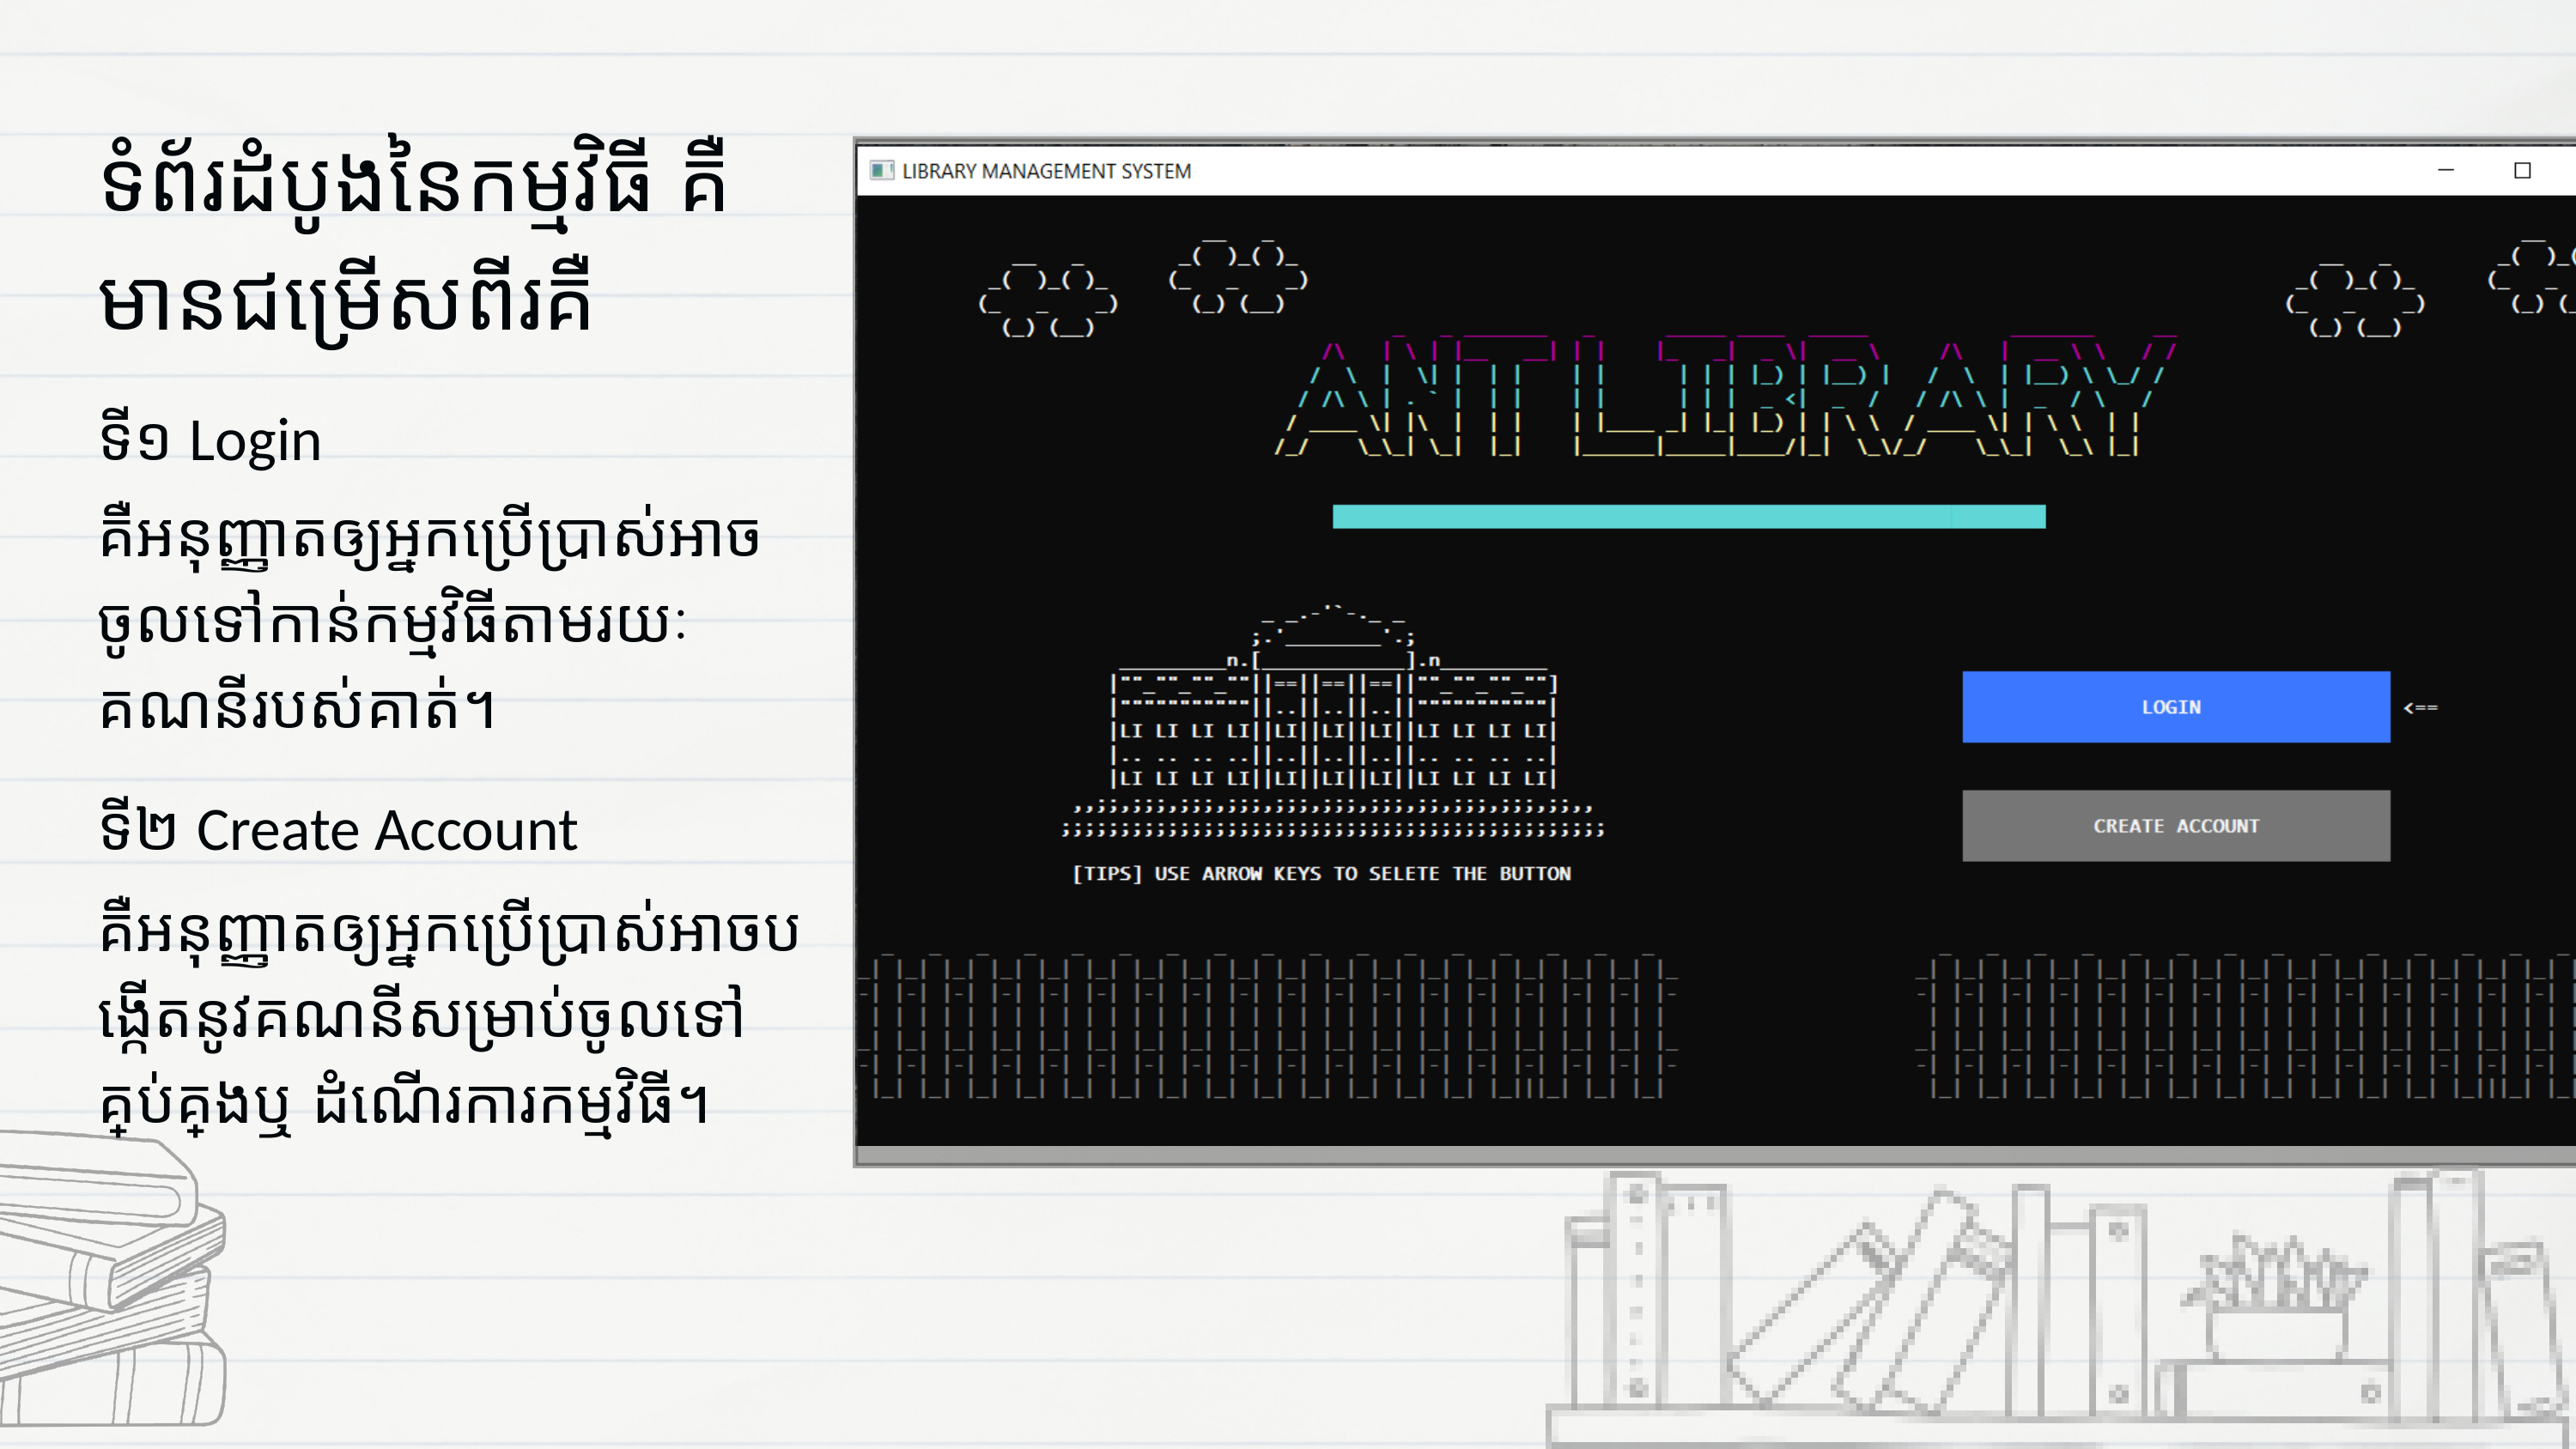

ទំព័រដំបូងនៃកម្មវិធី គឺមានជម្រើសពីរគឺ

ទី១ Login
គឺអនុញ្ញាតឲ្យអ្នកប្រើប្រាស់អាចចូលទៅកាន់កម្មវិធីតាមរយៈគណនីរបស់គាត់។
ទី២ Create Account
គឺអនុញ្ញាតឲ្យអ្នកប្រើប្រាស់អាចបង្កើតនូវគណនីសម្រាប់ចូលទៅគ្រប់គ្រងឬ ដំណើរការកម្មវិធី។